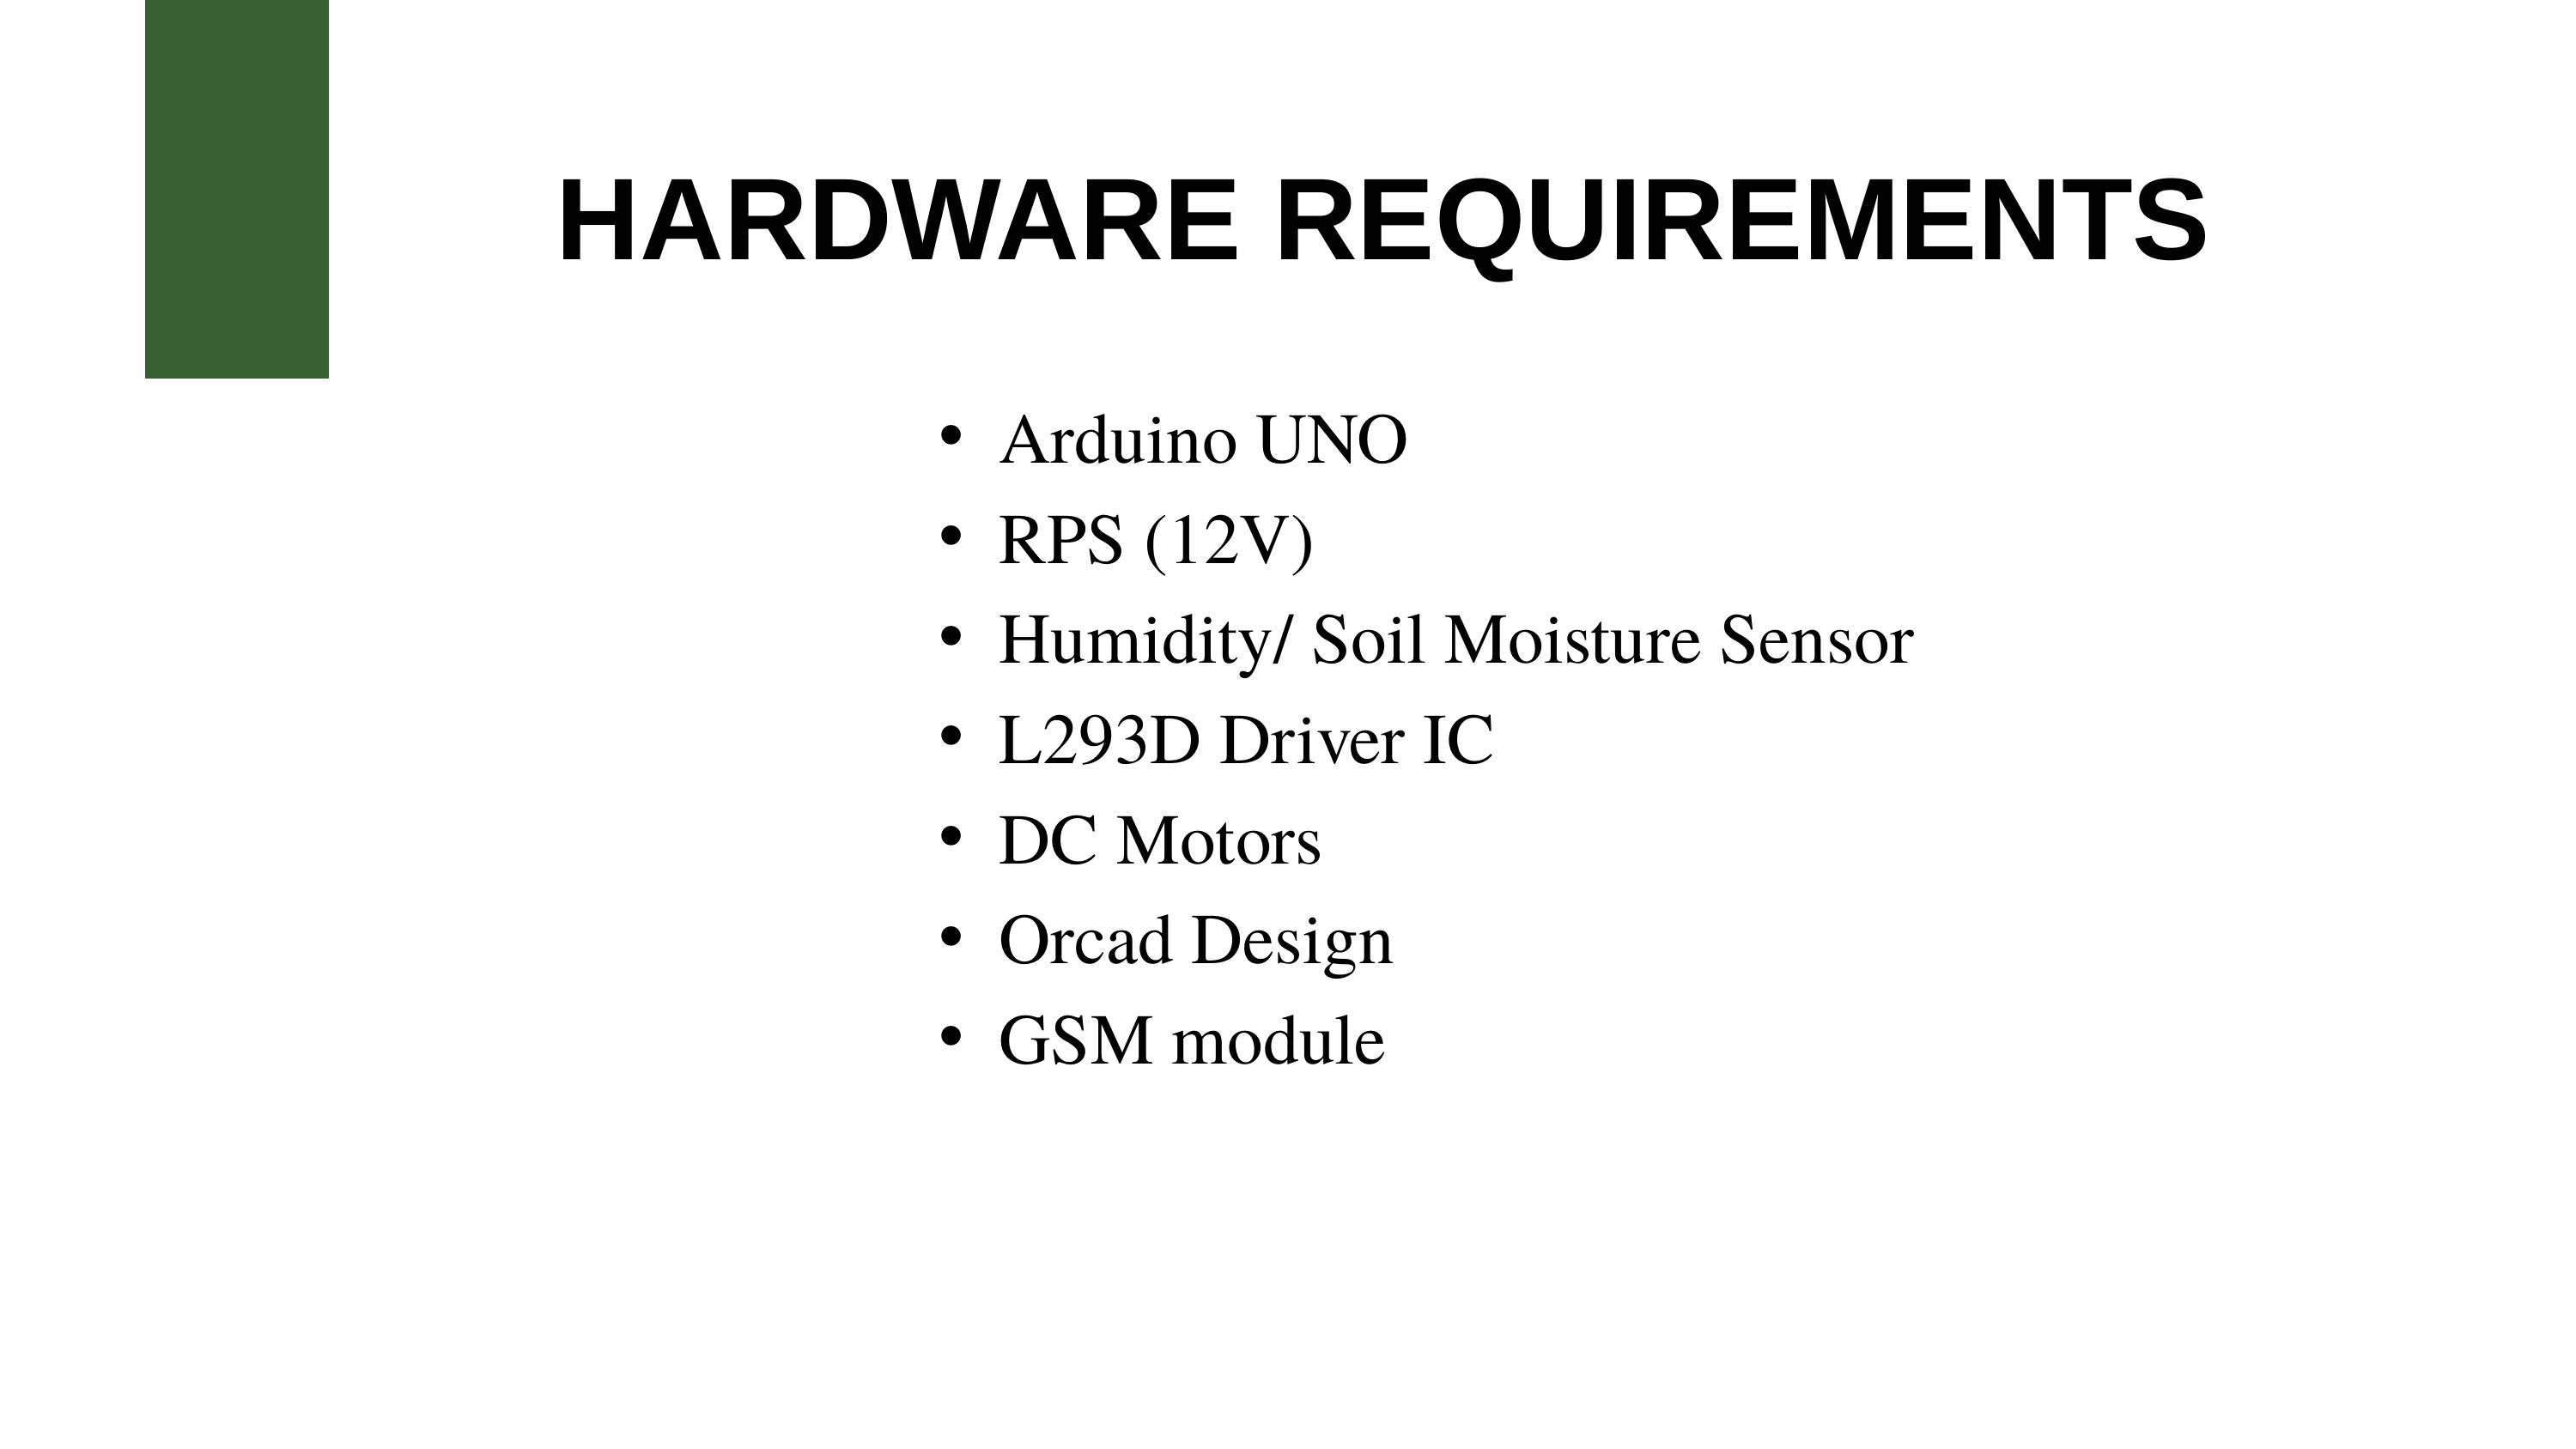

HARDWARE REQUIREMENTS
Arduino UNO
RPS (12V)
Humidity/ Soil Moisture Sensor
L293D Driver IC
DC Motors
Orcad Design
GSM module